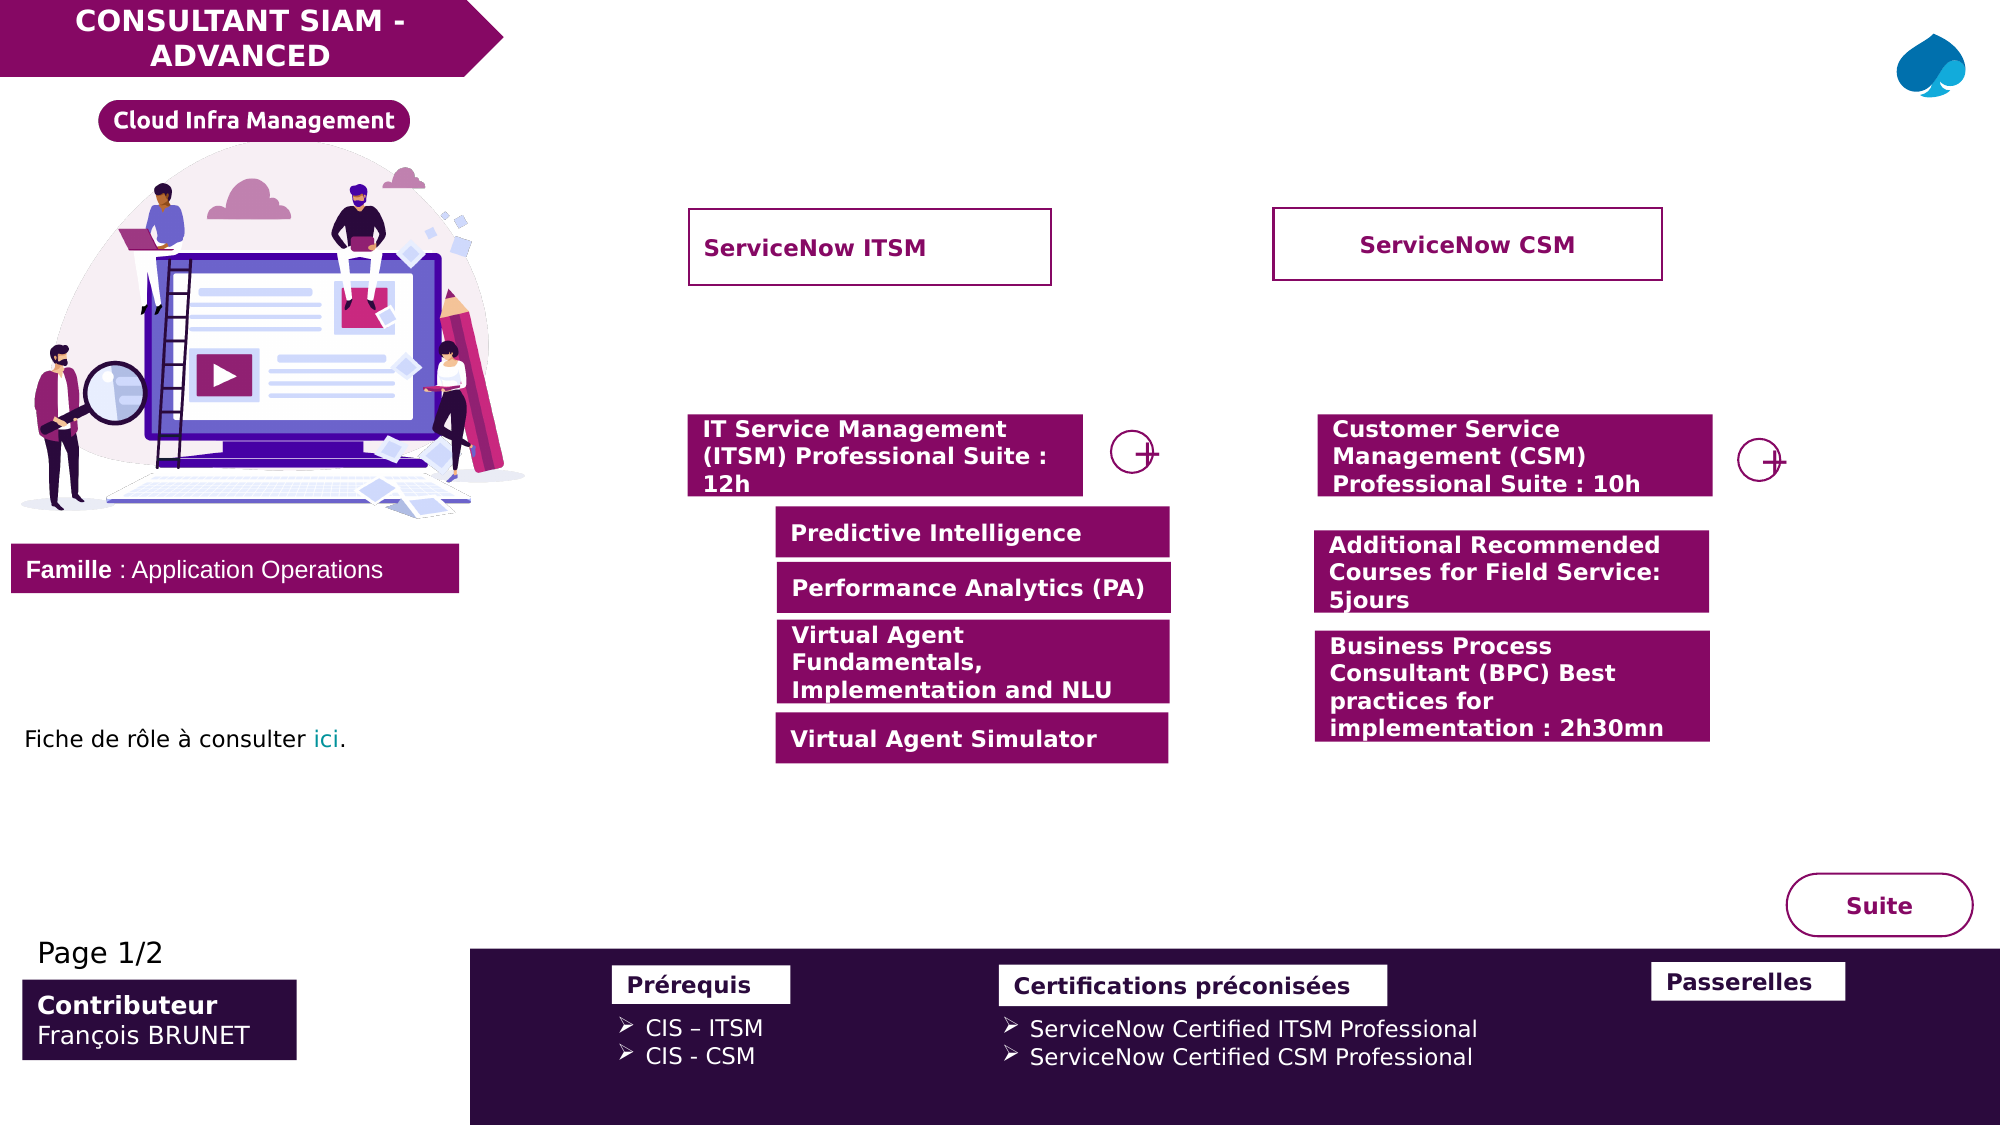

CONSULTANT SIAM - ADVANCED
ServiceNow CSM
ServiceNow ITSM
IT Service Management (ITSM) Professional Suite : 12h
Customer Service Management (CSM) Professional Suite : 10h
+
+
Predictive Intelligence
Additional Recommended Courses for Field Service: 5jours
Performance Analytics (PA)
Virtual Agent Fundamentals, Implementation and NLU
Business Process Consultant (BPC) Best practices for implementation : 2h30mn
Virtual Agent Simulator
Fiche de rôle à consulter ici.
Suite
Page 1/2

Passerelles

Certifications préconisées
Prérequis
Contributeur
François BRUNET
CIS – ITSM
CIS - CSM
ServiceNow Certified ITSM Professional
ServiceNow Certified CSM Professional